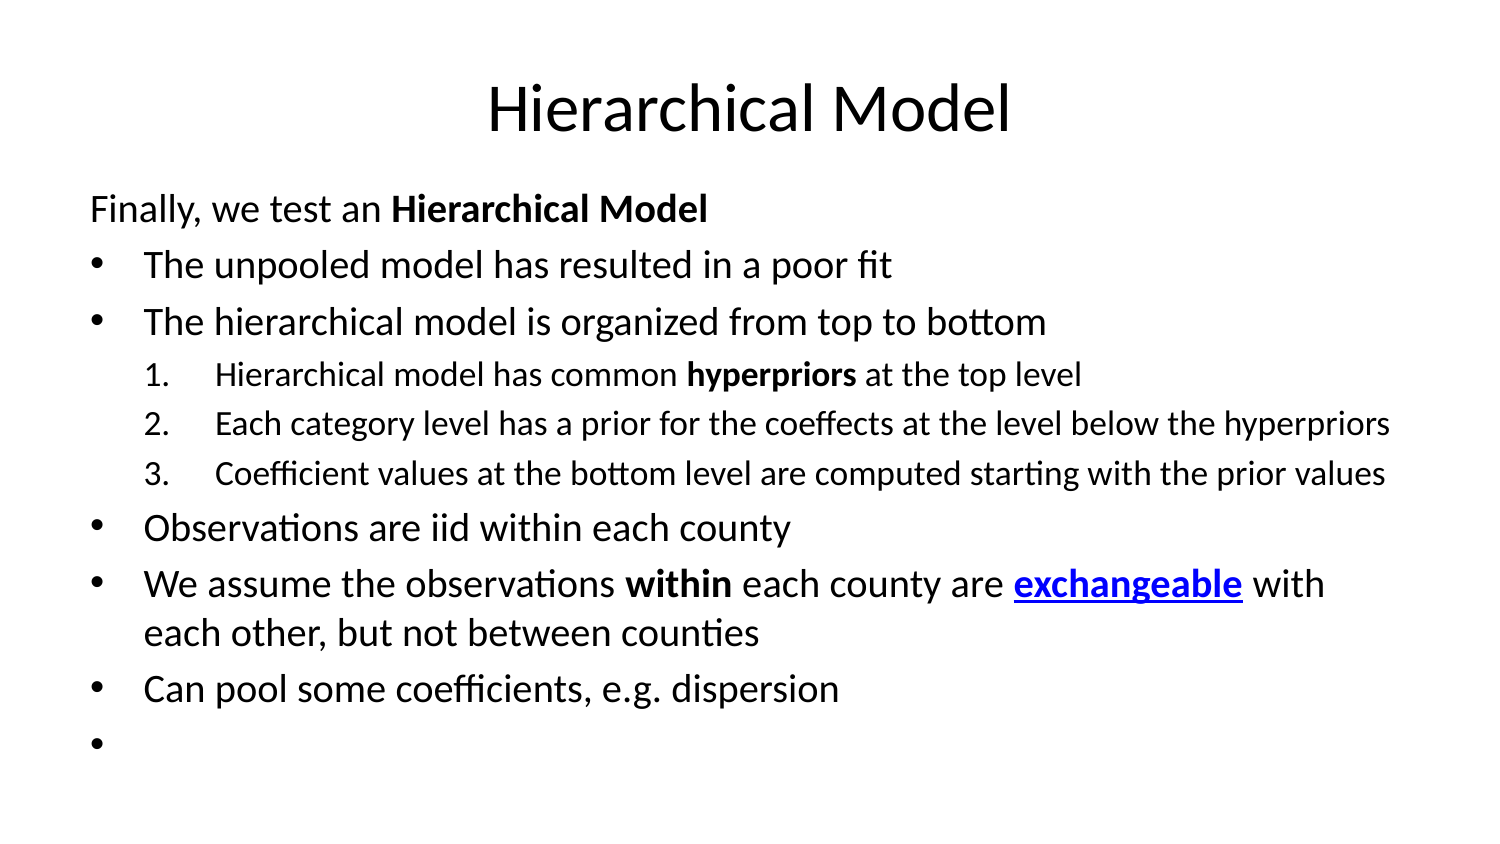

# Hierarchical Model
Finally, we test an Hierarchical Model
The unpooled model has resulted in a poor fit
The hierarchical model is organized from top to bottom
Hierarchical model has common hyperpriors at the top level
Each category level has a prior for the coeffects at the level below the hyperpriors
Coefficient values at the bottom level are computed starting with the prior values
Observations are iid within each county
We assume the observations within each county are exchangeable with each other, but not between counties
Can pool some coefficients, e.g. dispersion